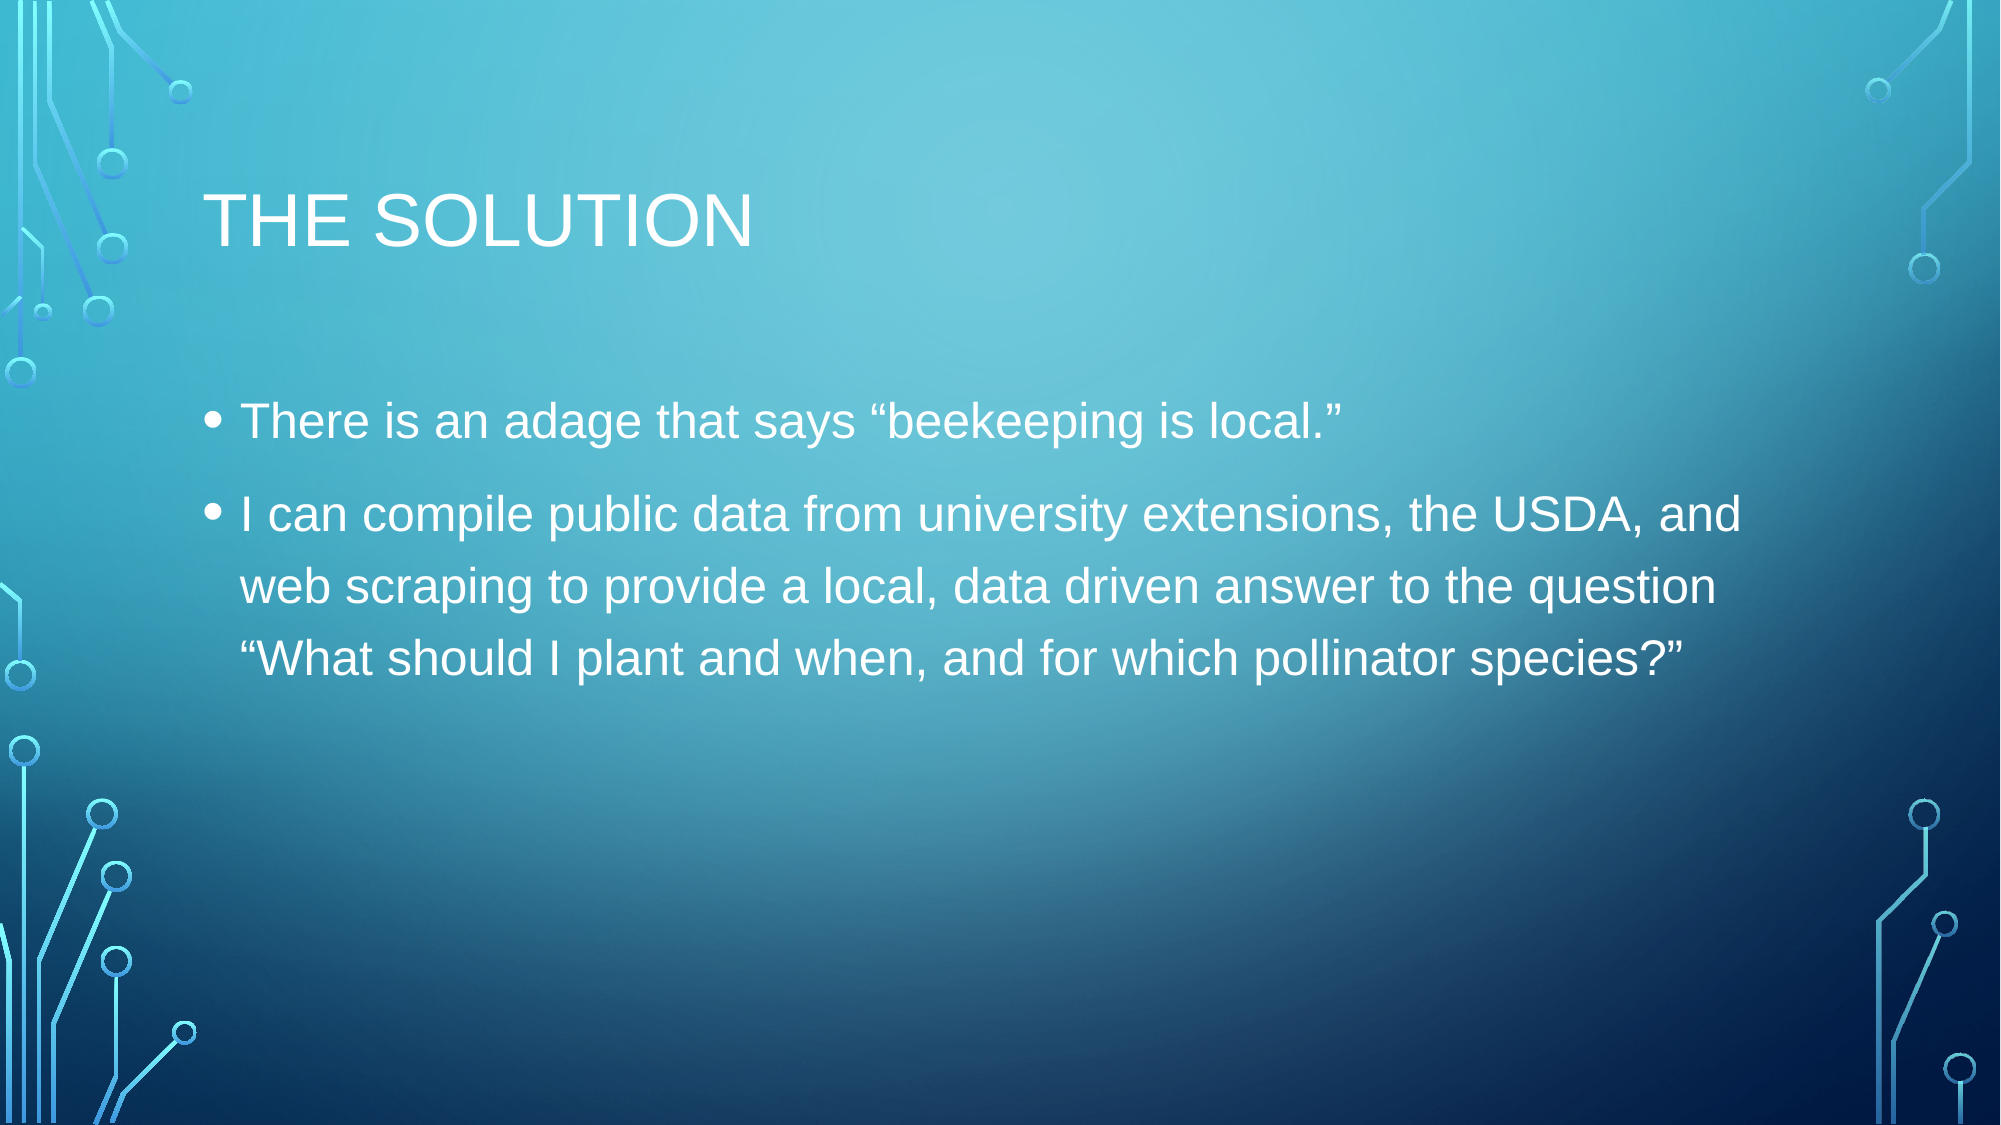

# The solution
There is an adage that says “beekeeping is local.”
I can compile public data from university extensions, the USDA, and web scraping to provide a local, data driven answer to the question “What should I plant and when, and for which pollinator species?”